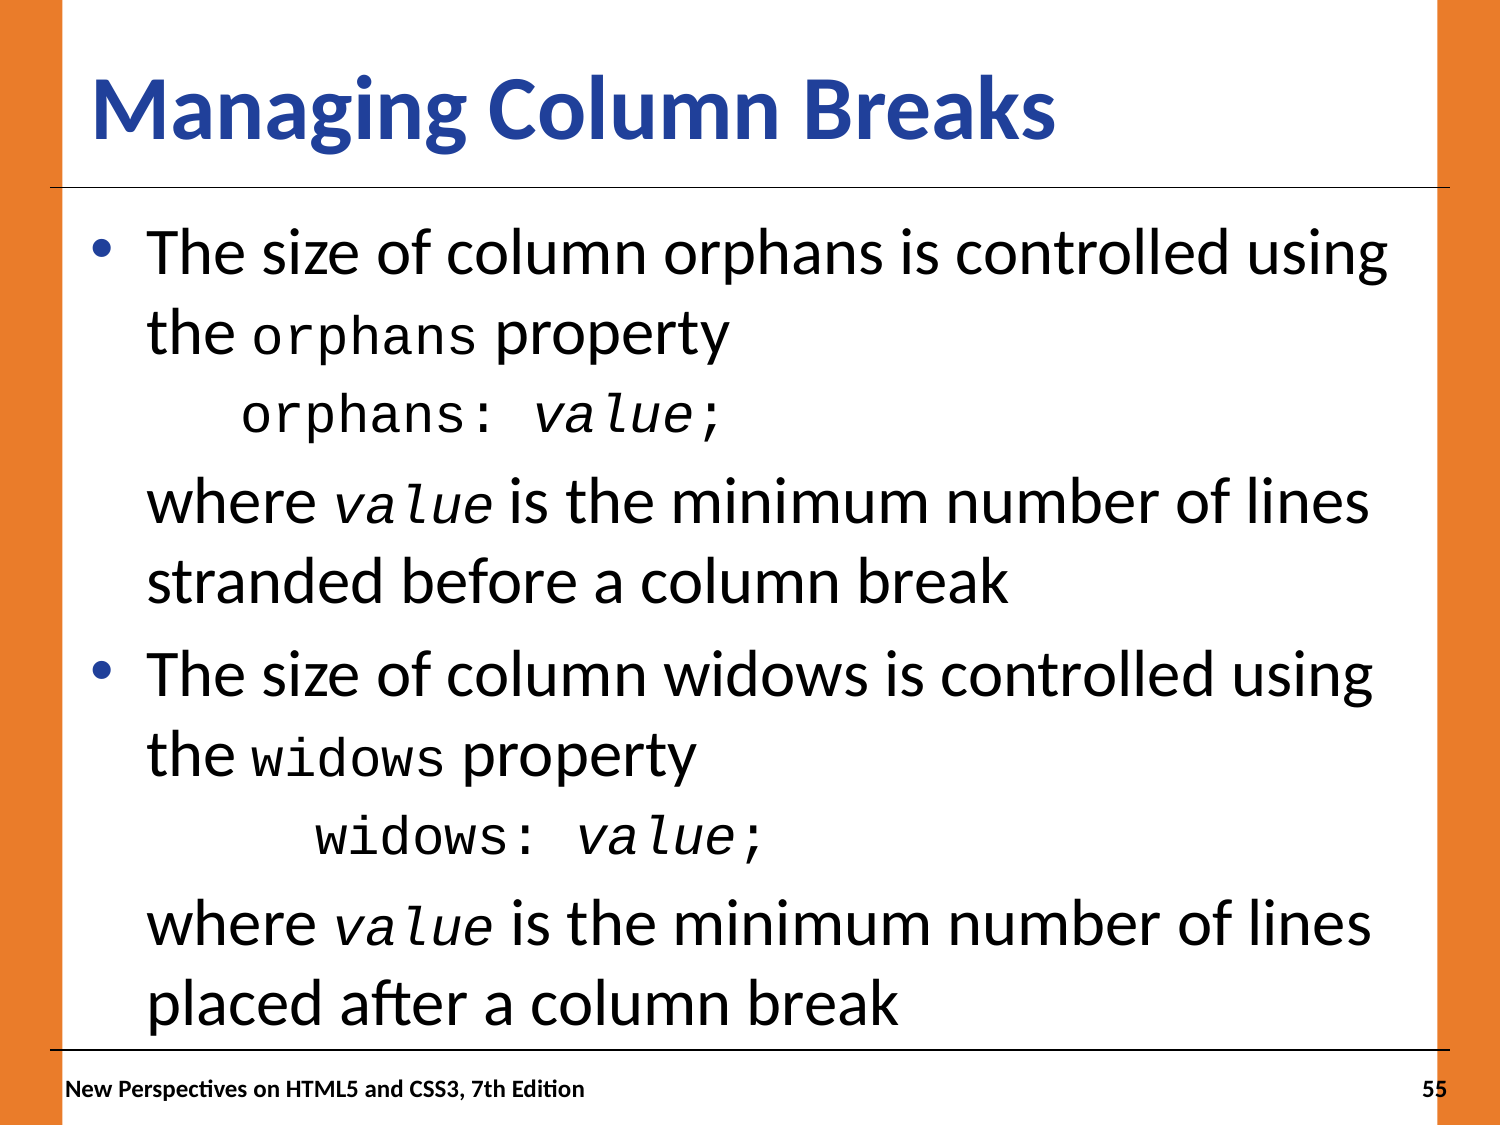

Managing Column Breaks
The size of column orphans is controlled using the orphans property
orphans: value;
where value is the minimum number of lines stranded before a column break
The size of column widows is controlled using the widows property
	widows: value;
where value is the minimum number of lines placed after a column break

New Perspectives on HTML5 and CSS3, 7th Edition
55